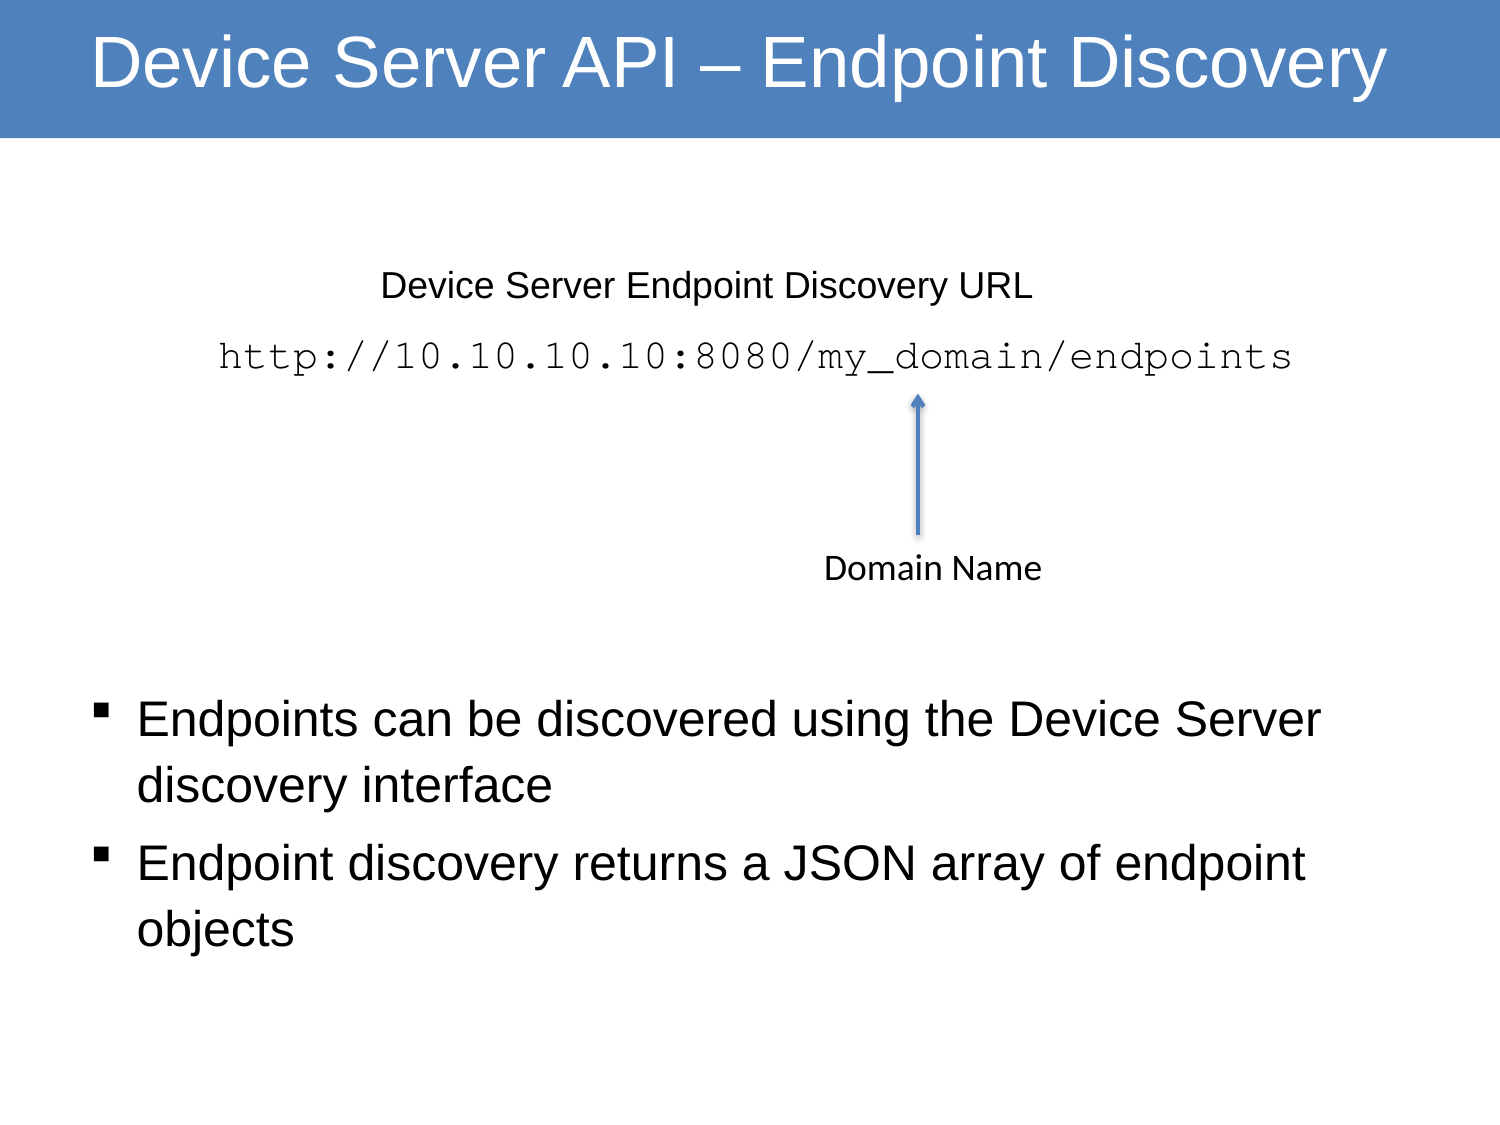

# Device Server API – Endpoint Discovery

Device Server Endpoint Discovery URL
http://10.10.10.10:8080/my_domain/endpoints
Domain Name
Endpoints can be discovered using the Device Server discovery interface
Endpoint discovery returns a JSON array of endpoint objects